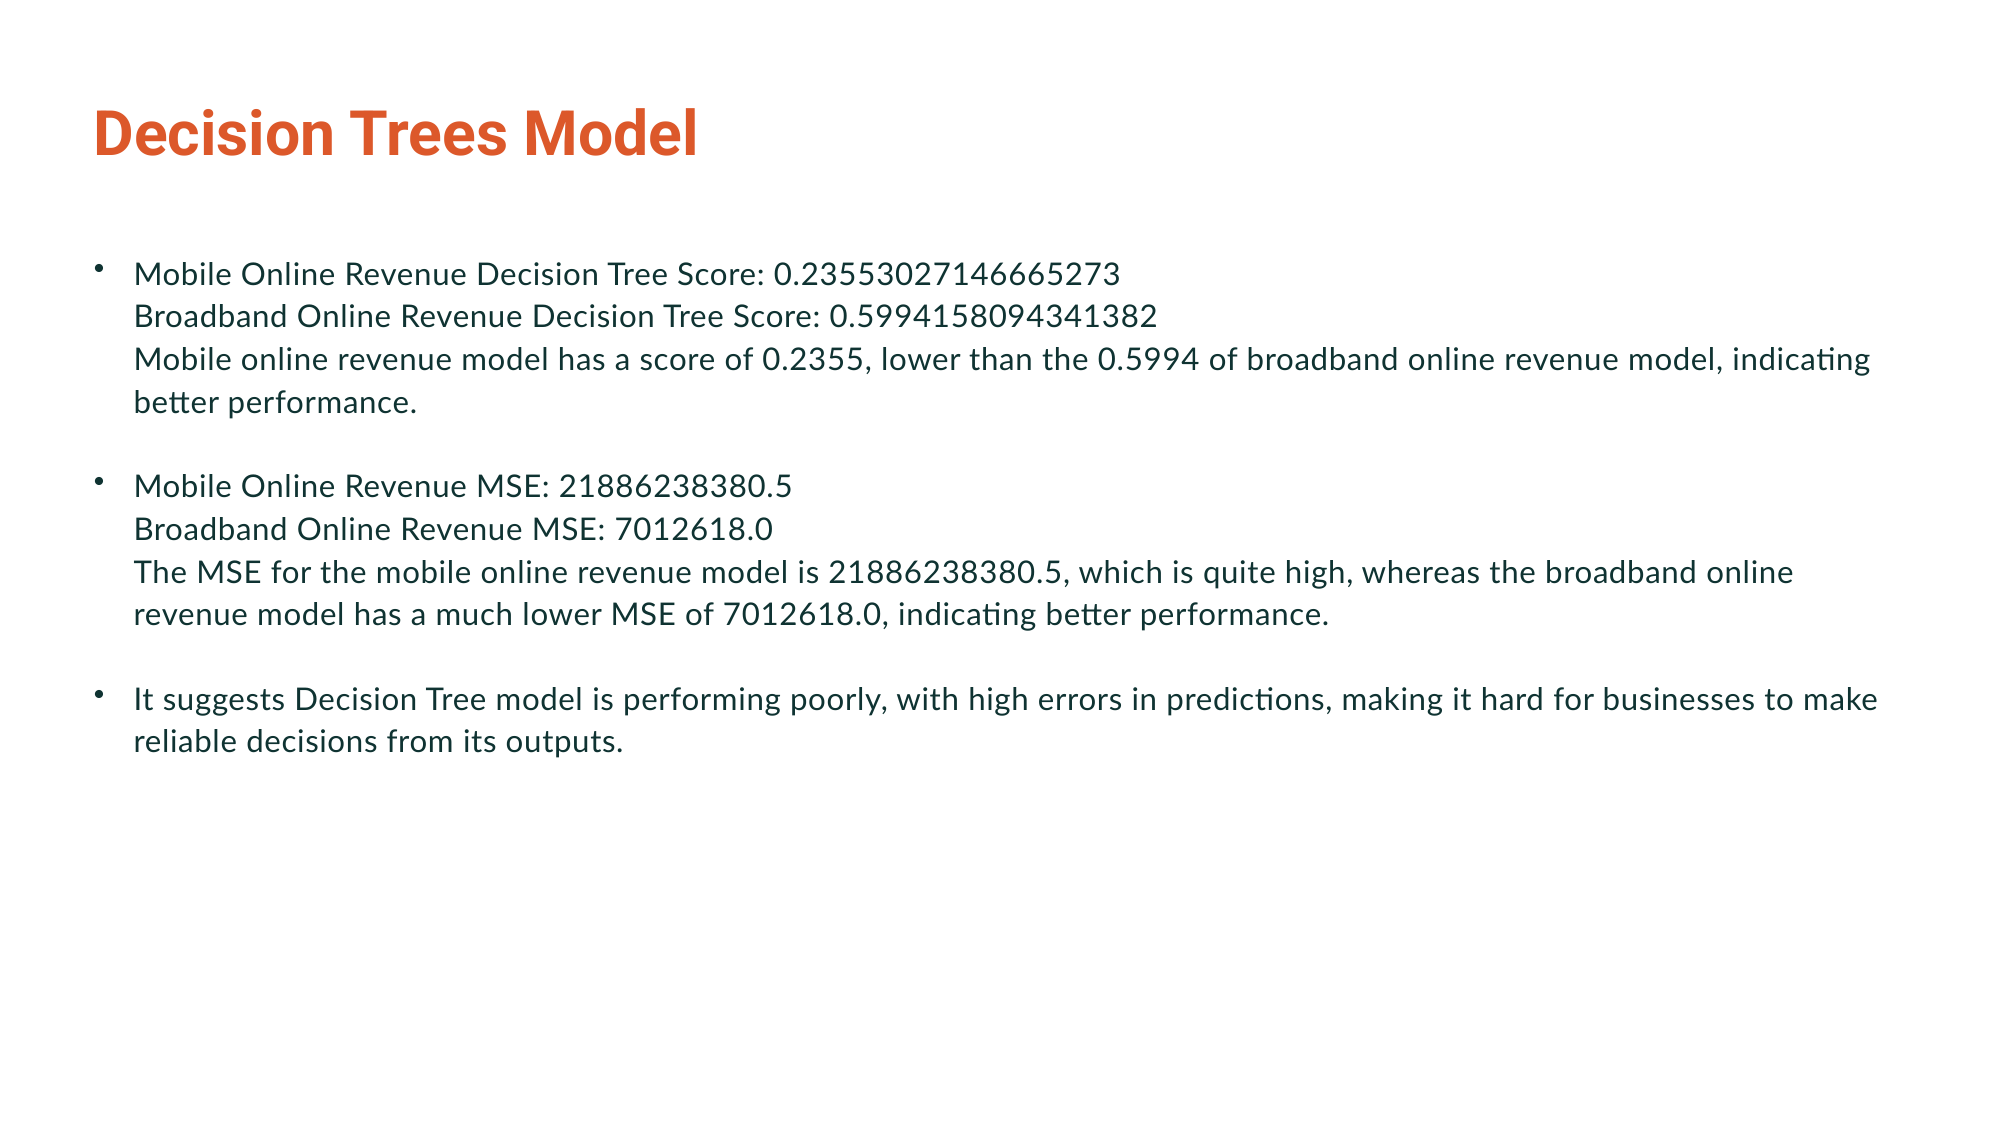

Decision Trees Model
Mobile Online Revenue Decision Tree Score: 0.23553027146665273
Broadband Online Revenue Decision Tree Score: 0.5994158094341382
Mobile online revenue model has a score of 0.2355, lower than the 0.5994 of broadband online revenue model, indicating better performance.
Mobile Online Revenue MSE: 21886238380.5
Broadband Online Revenue MSE: 7012618.0
The MSE for the mobile online revenue model is 21886238380.5, which is quite high, whereas the broadband online revenue model has a much lower MSE of 7012618.0, indicating better performance.
It suggests Decision Tree model is performing poorly, with high errors in predictions, making it hard for businesses to make reliable decisions from its outputs.